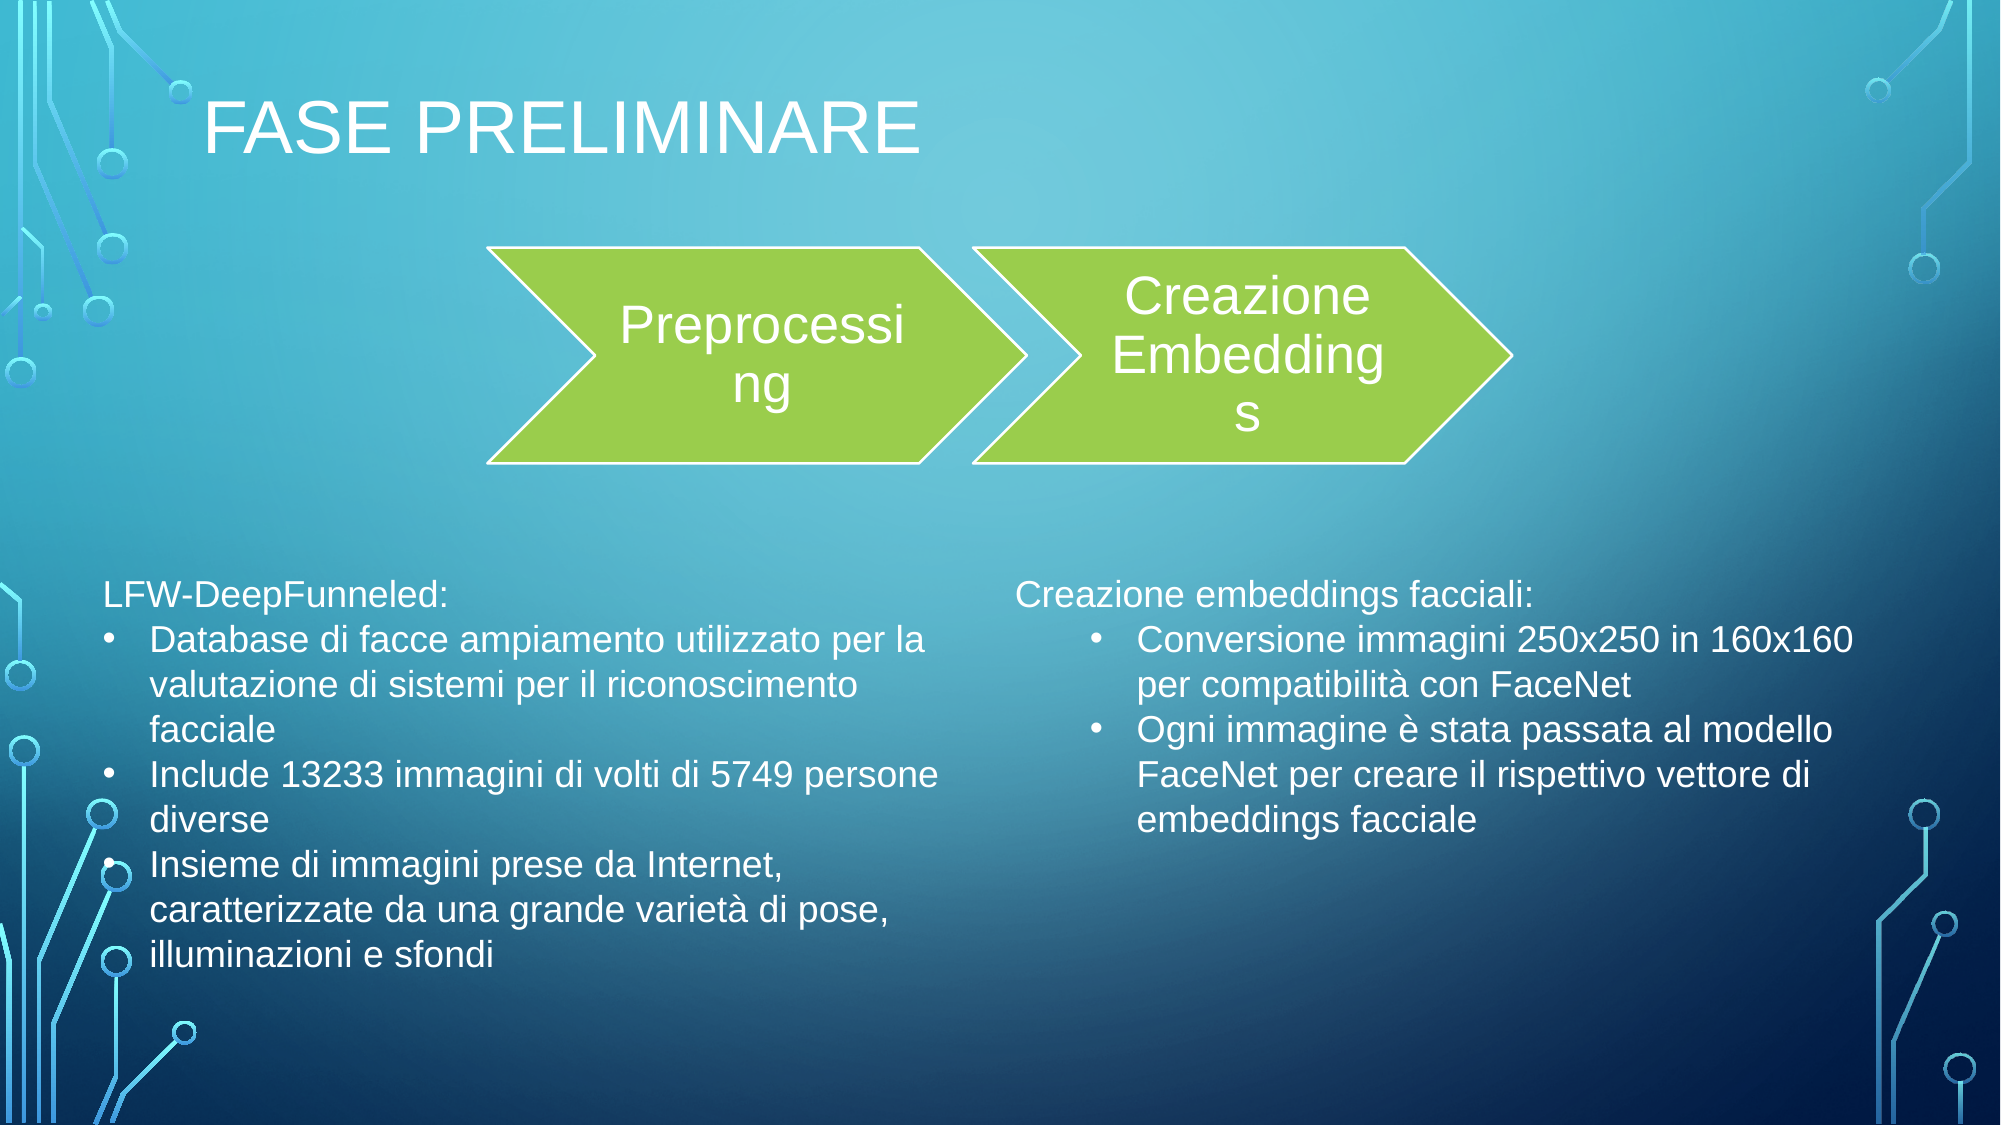

# Fase preliminare
Preprocessing
Creazione Embeddings
LFW-DeepFunneled:
Database di facce ampiamento utilizzato per la valutazione di sistemi per il riconoscimento facciale
Include 13233 immagini di volti di 5749 persone diverse
Insieme di immagini prese da Internet, caratterizzate da una grande varietà di pose, illuminazioni e sfondi
Creazione embeddings facciali:
Conversione immagini 250x250 in 160x160 per compatibilità con FaceNet
Ogni immagine è stata passata al modello FaceNet per creare il rispettivo vettore di embeddings facciale